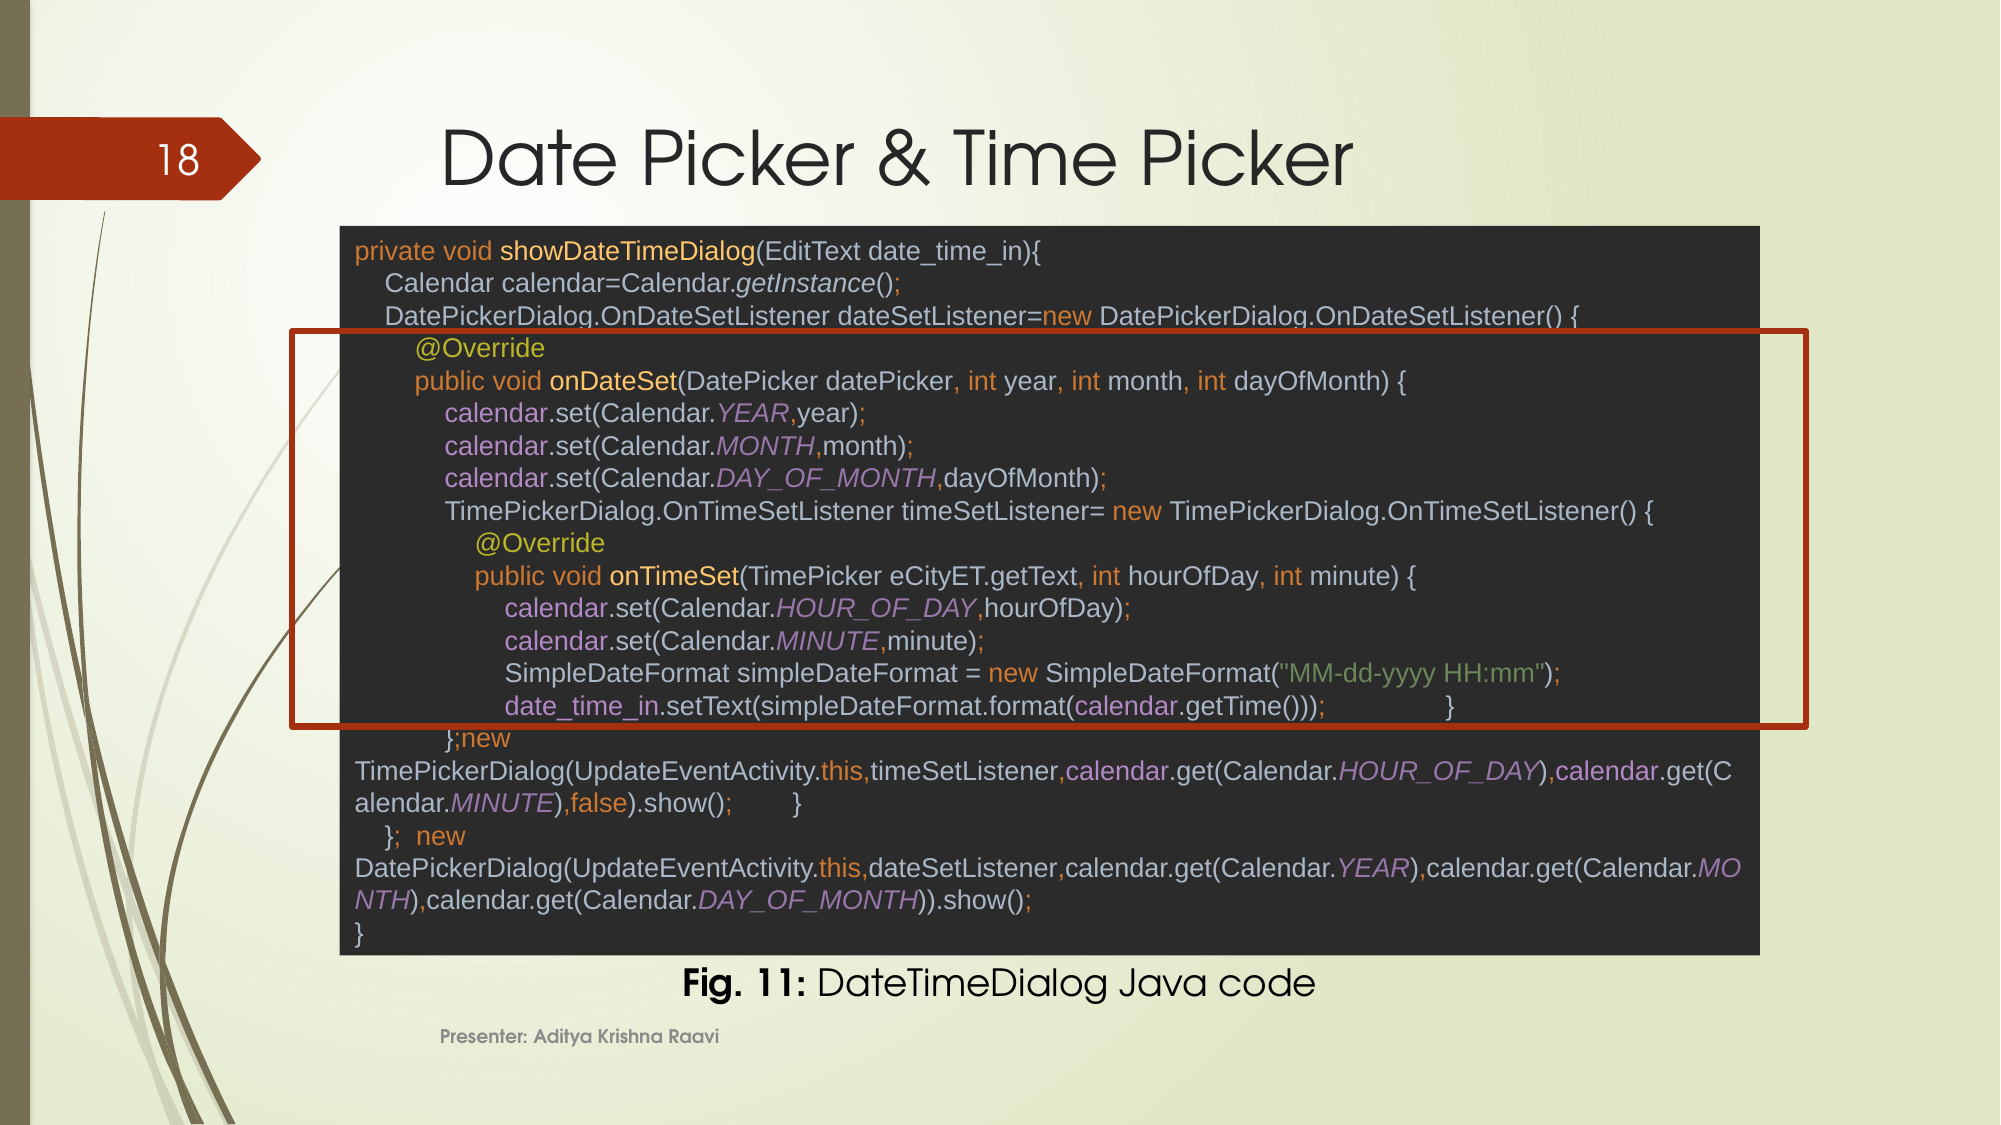

# Date Picker & Time Picker
18
private void showDateTimeDialog(EditText date_time_in){
    Calendar calendar=Calendar.getInstance();
    DatePickerDialog.OnDateSetListener dateSetListener=new DatePickerDialog.OnDateSetListener() {
        @Override
        public void onDateSet(DatePicker datePicker, int year, int month, int dayOfMonth) {
            calendar.set(Calendar.YEAR,year);
            calendar.set(Calendar.MONTH,month);
            calendar.set(Calendar.DAY_OF_MONTH,dayOfMonth);
            TimePickerDialog.OnTimeSetListener timeSetListener= new TimePickerDialog.OnTimeSetListener() {
                @Override
                public void onTimeSet(TimePicker eCityET.getText, int hourOfDay, int minute) {
                    calendar.set(Calendar.HOUR_OF_DAY,hourOfDay);
                    calendar.set(Calendar.MINUTE,minute);
                    SimpleDateFormat simpleDateFormat = new SimpleDateFormat("MM-dd-yyyy HH:mm");
                    date_time_in.setText(simpleDateFormat.format(calendar.getTime()));                }
            };new TimePickerDialog(UpdateEventActivity.this,timeSetListener,calendar.get(Calendar.HOUR_OF_DAY),calendar.get(Calendar.MINUTE),false).show();        }
    };  new DatePickerDialog(UpdateEventActivity.this,dateSetListener,calendar.get(Calendar.YEAR),calendar.get(Calendar.MONTH),calendar.get(Calendar.DAY_OF_MONTH)).show();
}

Fig. 11: DateTimeDialog Java code
Presenter: Aditya Krishna Raavi